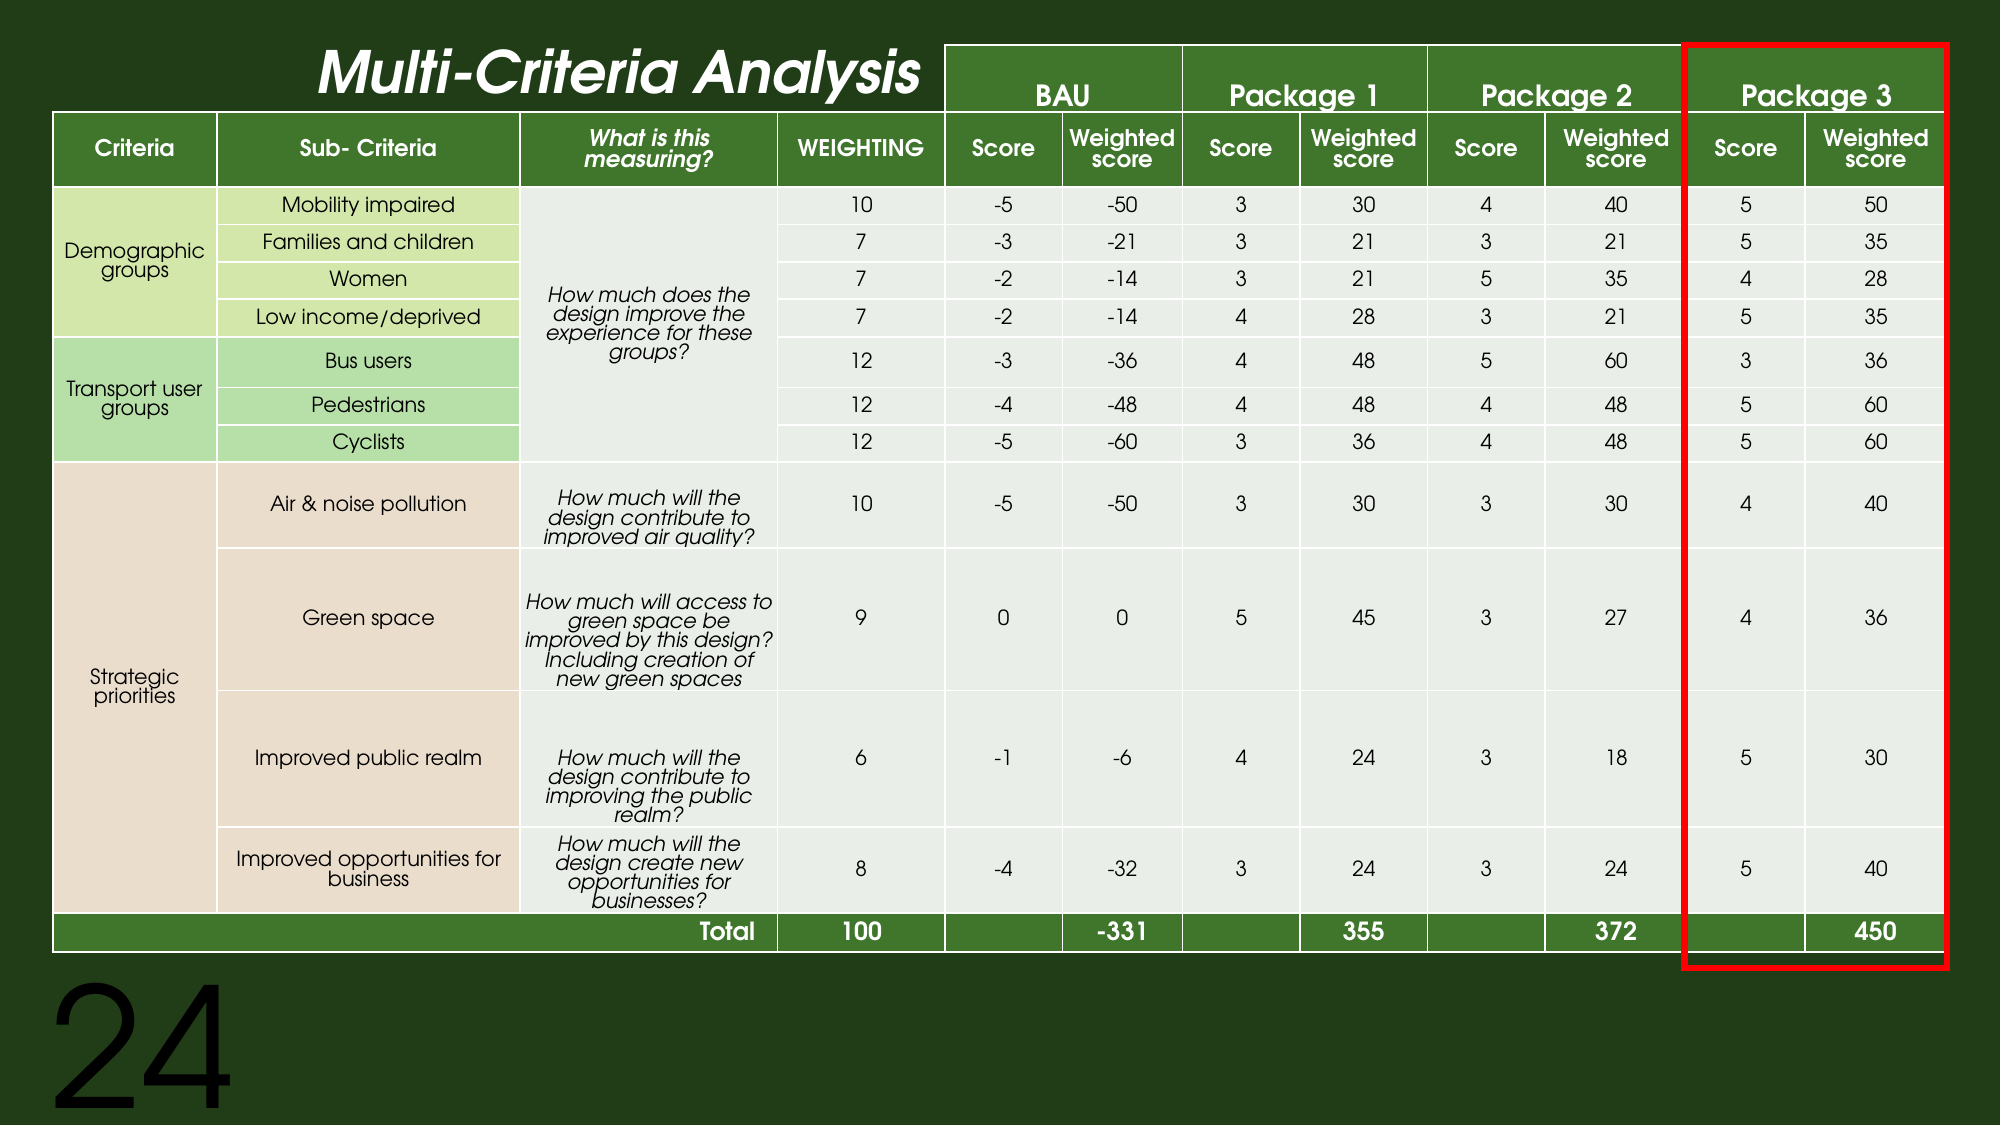

# Multi-Criteria Analysis
|  |  |  |  | BAU |  | Package 1 |  | Package 2 |  | Package 3 |  |
| --- | --- | --- | --- | --- | --- | --- | --- | --- | --- | --- | --- |
| Criteria | Sub- Criteria | What is this measuring? | WEIGHTING | Score | Weighted score | Score | Weighted score | Score | Weighted score | Score | Weighted score |
| Demographic groups | Mobility impaired | How much does the design improve the experience for these groups? | 10 | -5 | -50 | 3 | 30 | 4 | 40 | 5 | 50 |
|  | Families and children |  | 7 | -3 | -21 | 3 | 21 | 3 | 21 | 5 | 35 |
|  | Women |  | 7 | -2 | -14 | 3 | 21 | 5 | 35 | 4 | 28 |
|  | Low income/deprived |  | 7 | -2 | -14 | 4 | 28 | 3 | 21 | 5 | 35 |
| Transport user groups | Bus users |  | 12 | -3 | -36 | 4 | 48 | 5 | 60 | 3 | 36 |
|  | Pedestrians |  | 12 | -4 | -48 | 4 | 48 | 4 | 48 | 5 | 60 |
|  | Cyclists |  | 12 | -5 | -60 | 3 | 36 | 4 | 48 | 5 | 60 |
| Strategic priorities | Air & noise pollution | How much will the design contribute to improved air quality? | 10 | -5 | -50 | 3 | 30 | 3 | 30 | 4 | 40 |
|  | Green space | How much will access to green space be improved by this design? Including creation of new green spaces | 9 | 0 | 0 | 5 | 45 | 3 | 27 | 4 | 36 |
|  | Improved public realm | How much will the design contribute to improving the public realm? | 6 | -1 | -6 | 4 | 24 | 3 | 18 | 5 | 30 |
|  | Improved opportunities for business | How much will the design create new opportunities for businesses? | 8 | -4 | -32 | 3 | 24 | 3 | 24 | 5 | 40 |
| Total |  |  | 100 |  | -331 |  | 355 |  | 372 |  | 450 |

24